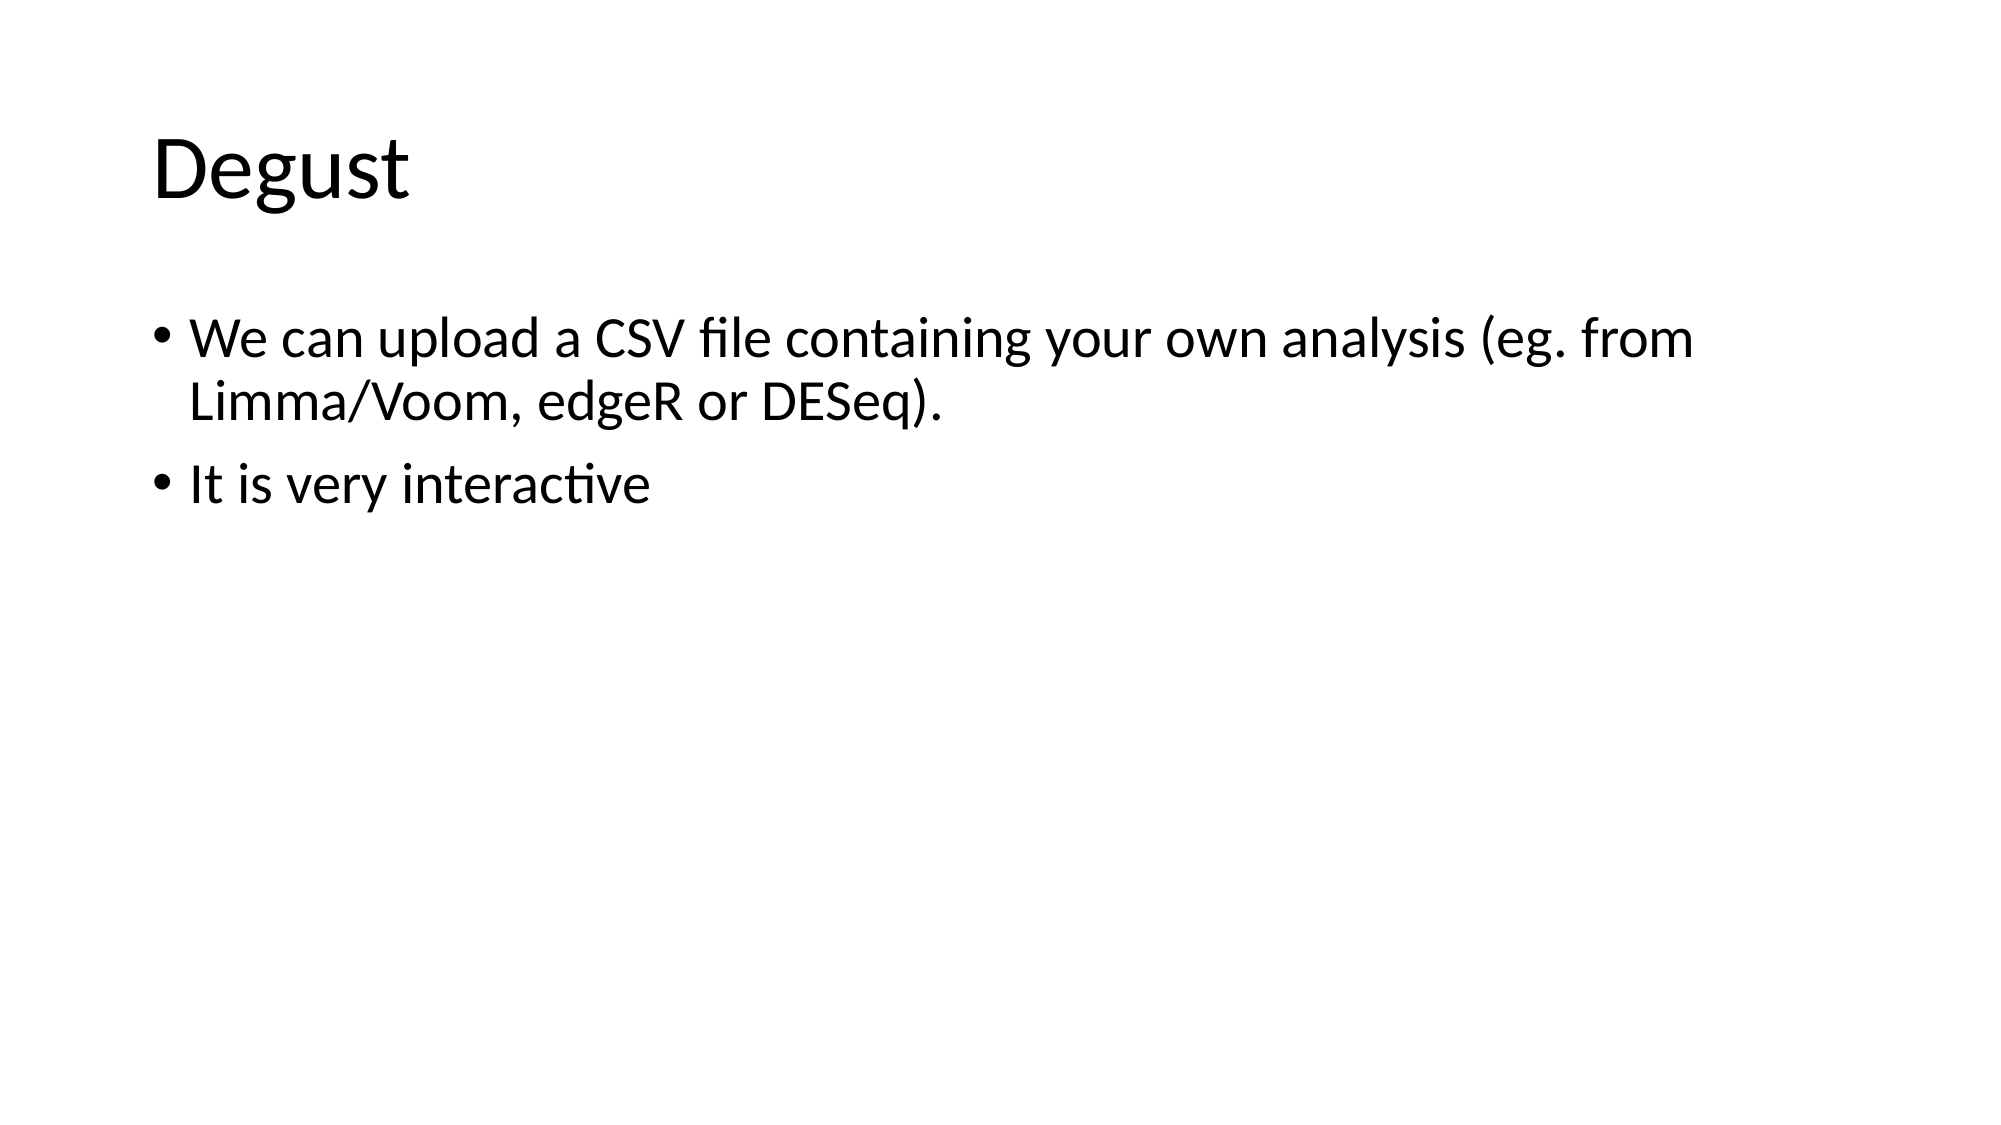

# Degust
We can upload a CSV file containing your own analysis (eg. from Limma/Voom, edgeR or DESeq).
It is very interactive